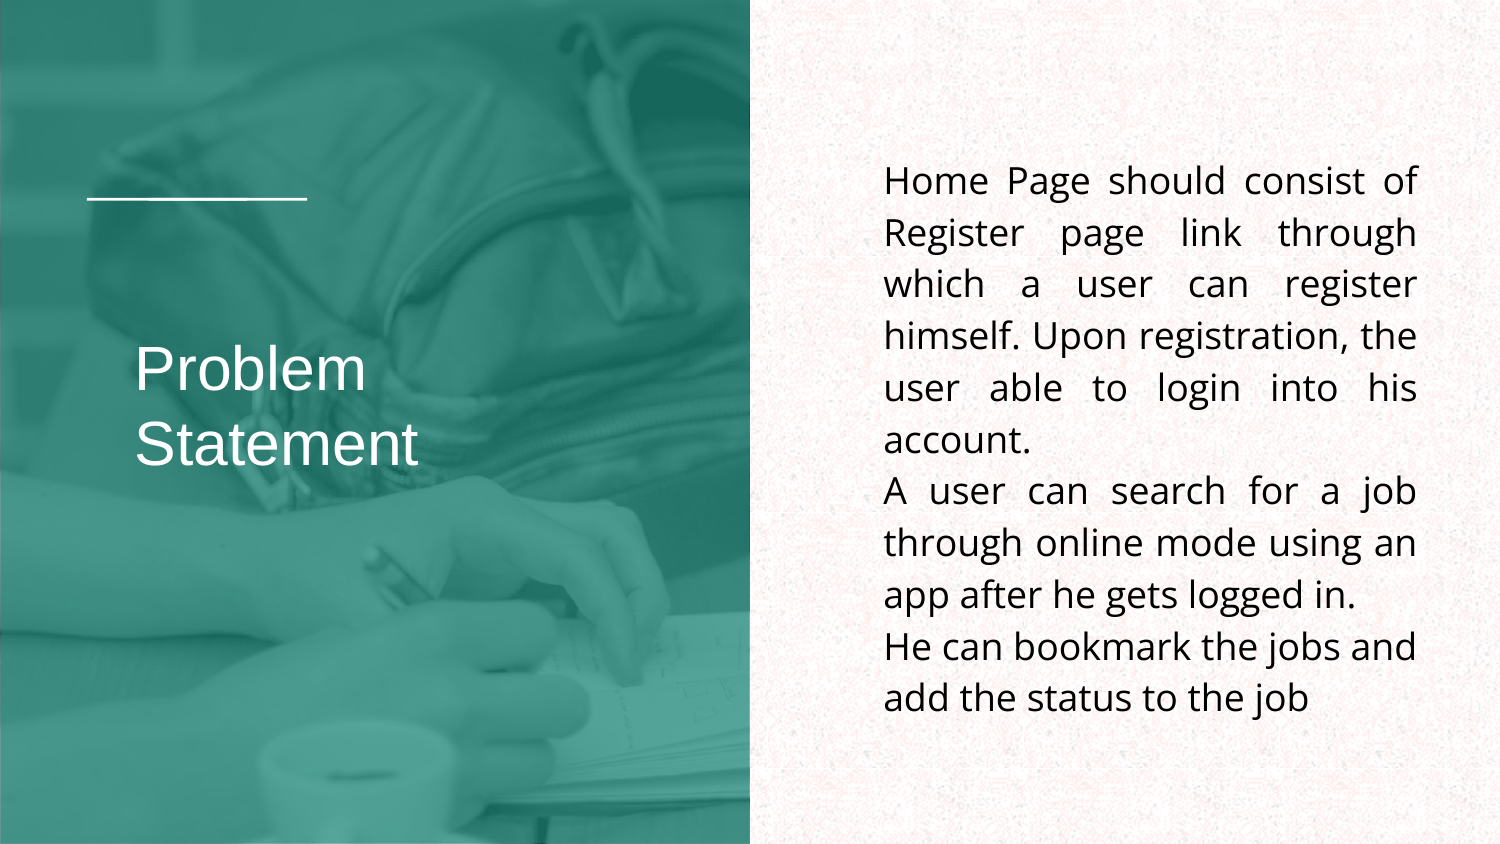

Home Page should consist of Register page link through which a user can register himself. Upon registration, the user able to login into his account.
A user can search for a job through online mode using an app after he gets logged in.
He can bookmark the jobs and add the status to the job

# Problem Statement